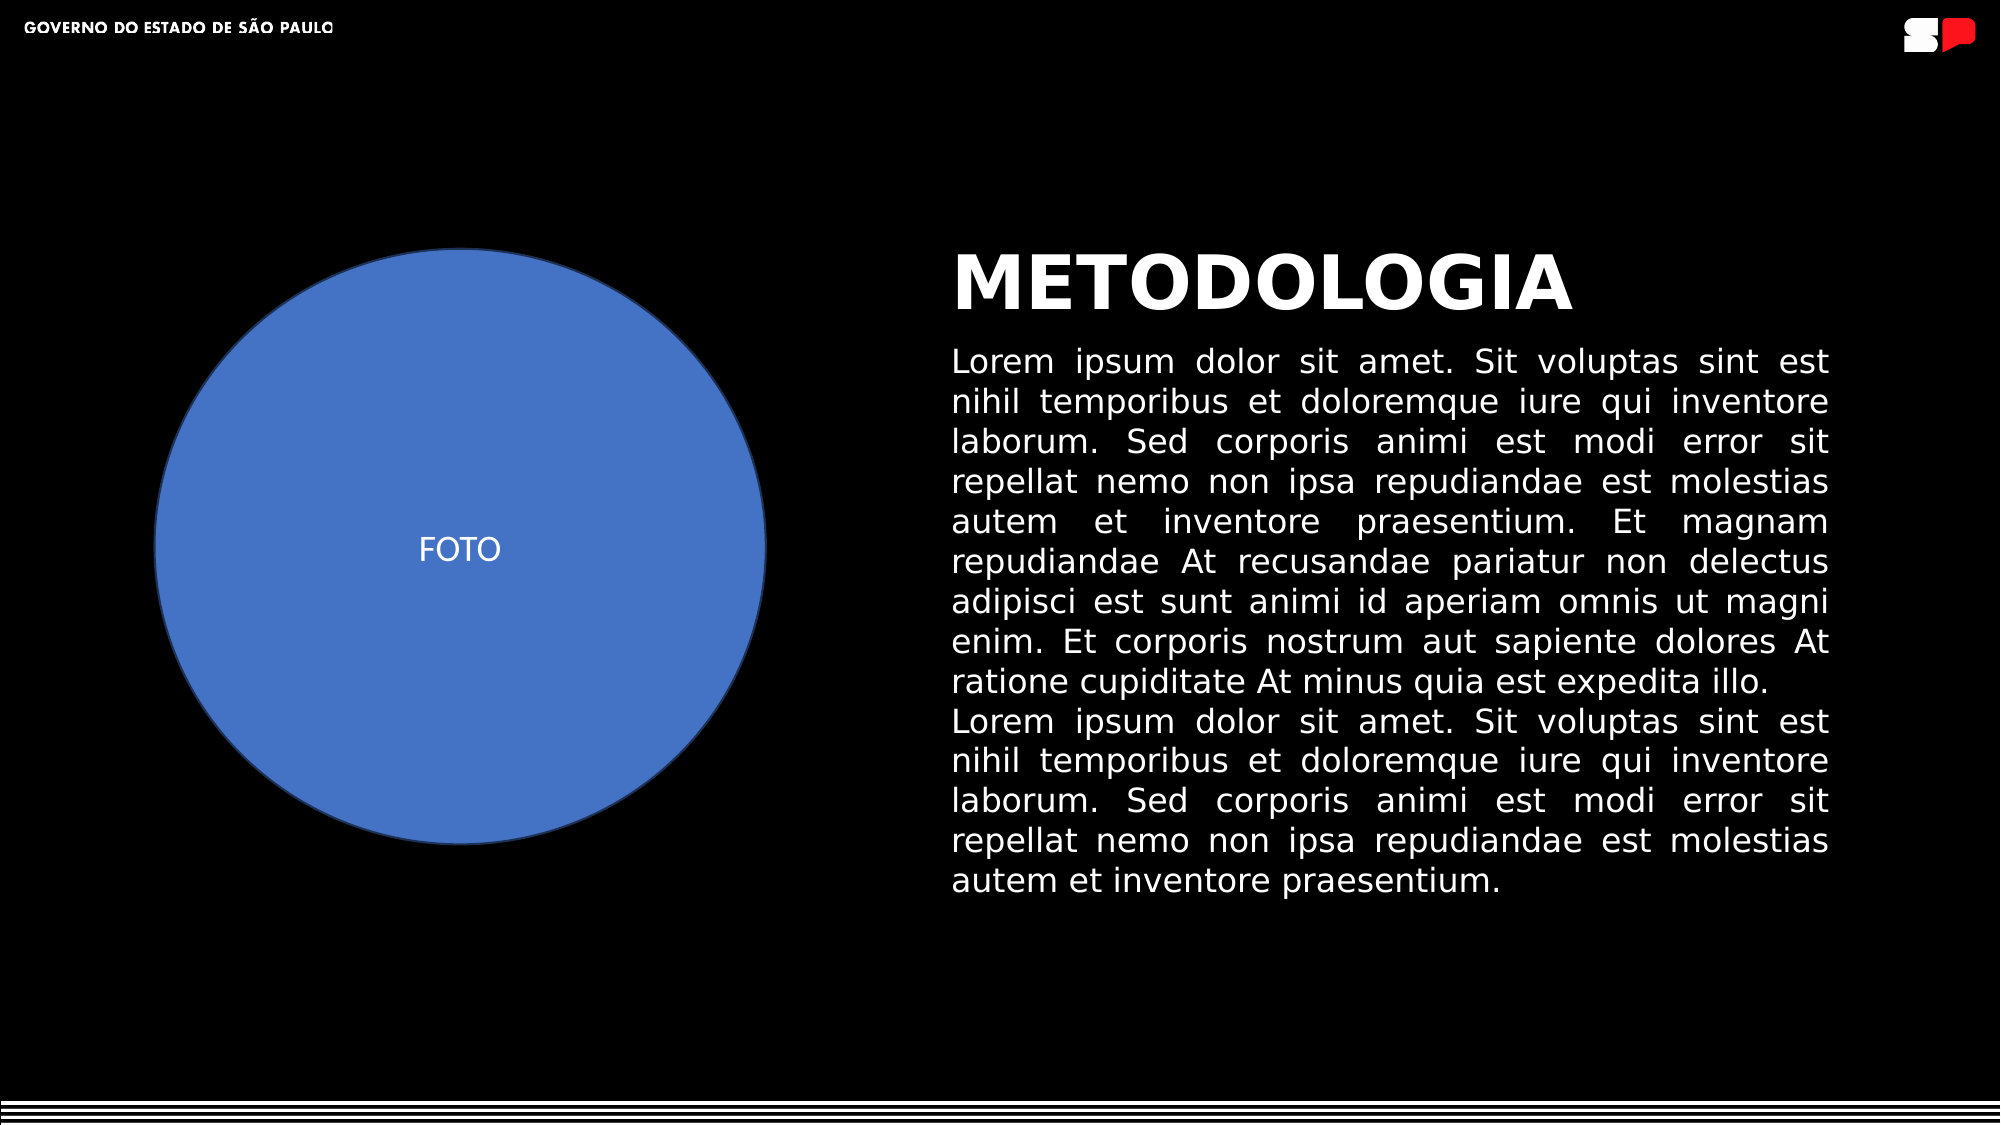

METODOLOGIA
FOTO
Lorem ipsum dolor sit amet. Sit voluptas sint est nihil temporibus et doloremque iure qui inventore laborum. Sed corporis animi est modi error sit repellat nemo non ipsa repudiandae est molestias autem et inventore praesentium. Et magnam repudiandae At recusandae pariatur non delectus adipisci est sunt animi id aperiam omnis ut magni enim. Et corporis nostrum aut sapiente dolores At ratione cupiditate At minus quia est expedita illo.
Lorem ipsum dolor sit amet. Sit voluptas sint est nihil temporibus et doloremque iure qui inventore laborum. Sed corporis animi est modi error sit repellat nemo non ipsa repudiandae est molestias autem et inventore praesentium.

Fonte: link